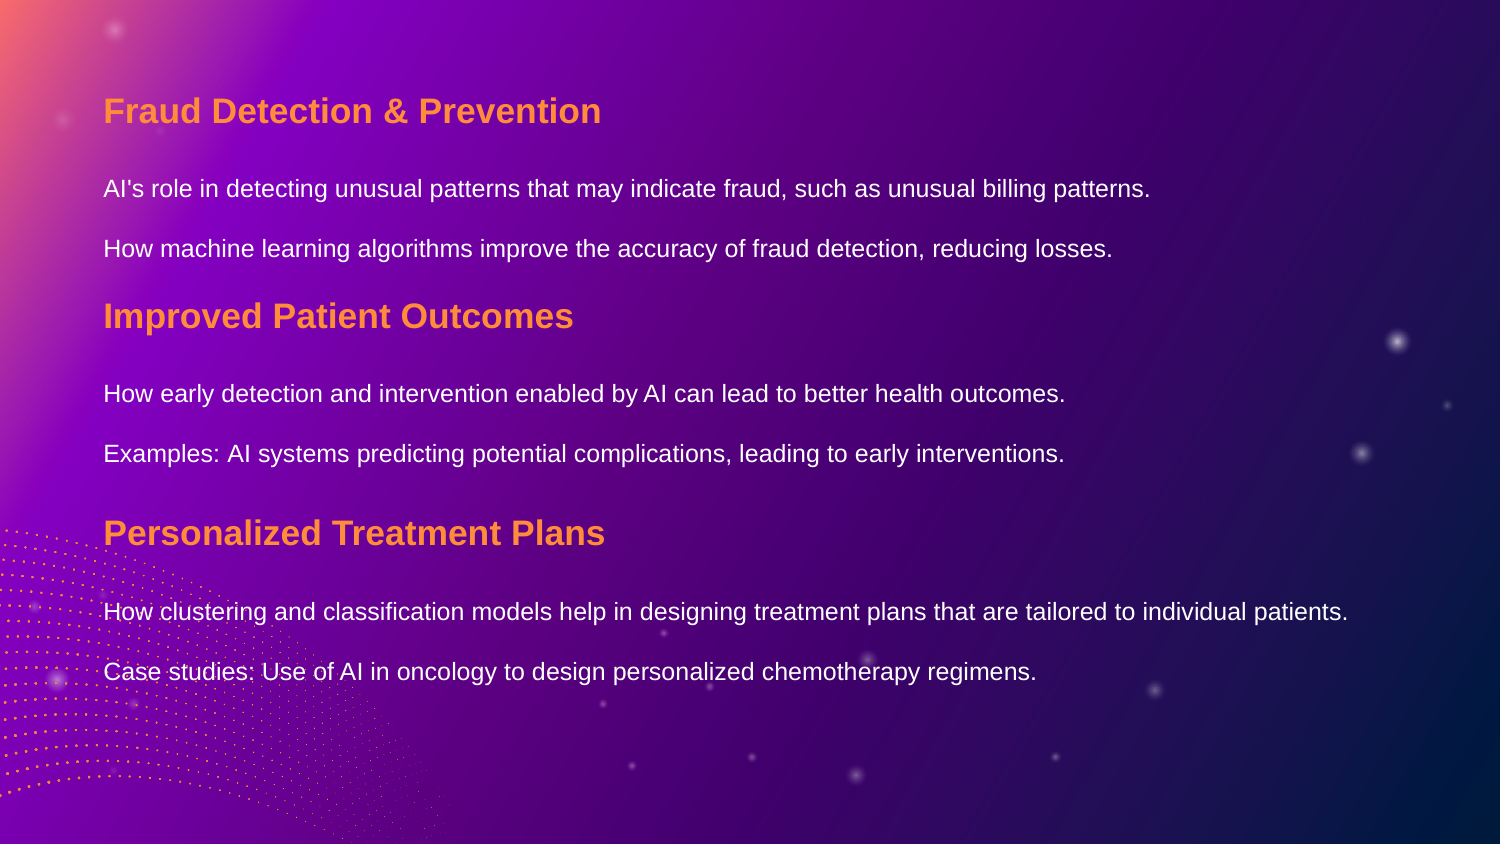

Fraud Detection & Prevention

AI's role in detecting unusual patterns that may indicate fraud, such as unusual billing patterns.

How machine learning algorithms improve the accuracy of fraud detection, reducing losses.

Improved Patient Outcomes

How early detection and intervention enabled by AI can lead to better health outcomes.

Examples: AI systems predicting potential complications, leading to early interventions.

Personalized Treatment Plans

How clustering and classification models help in designing treatment plans that are tailored to individual patients.

Case studies: Use of AI in oncology to design personalized chemotherapy regimens.

#